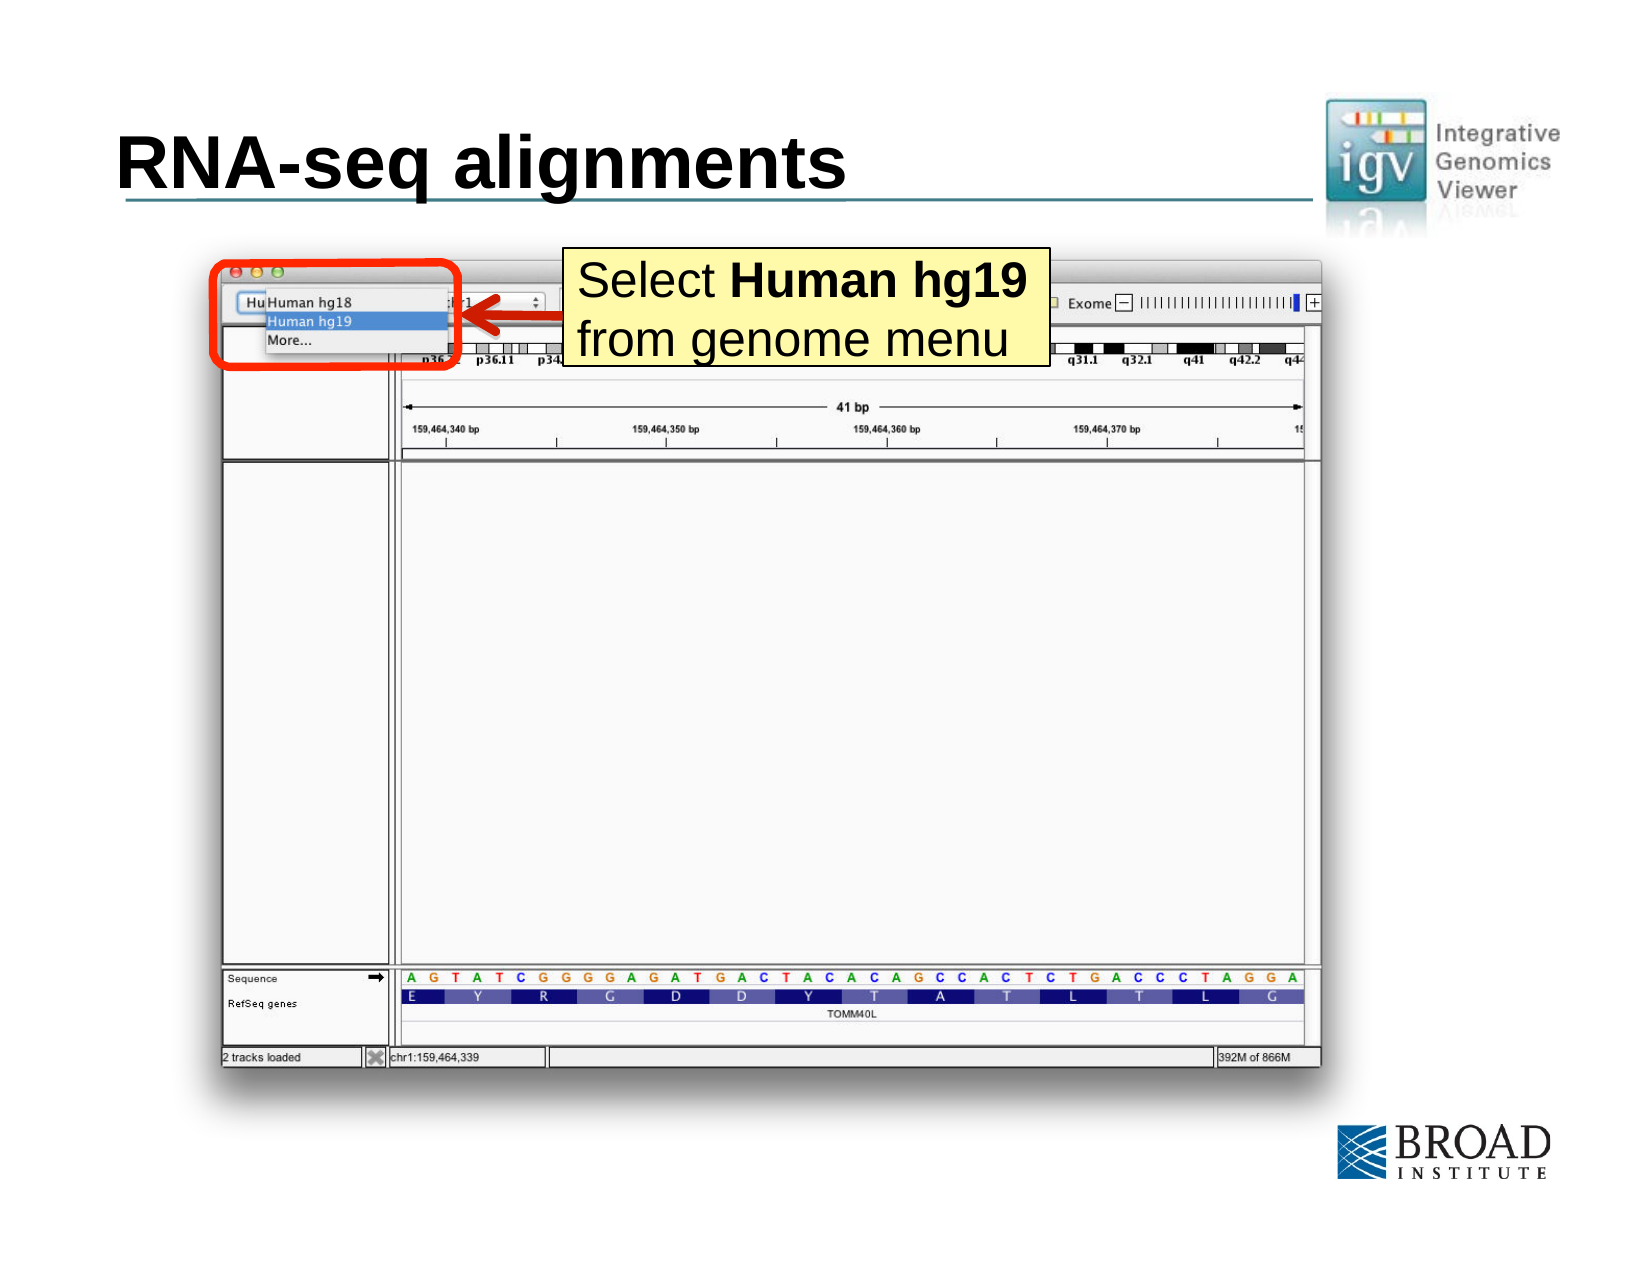

# RNA-seq alignments

Select Human hg19
from genome menu